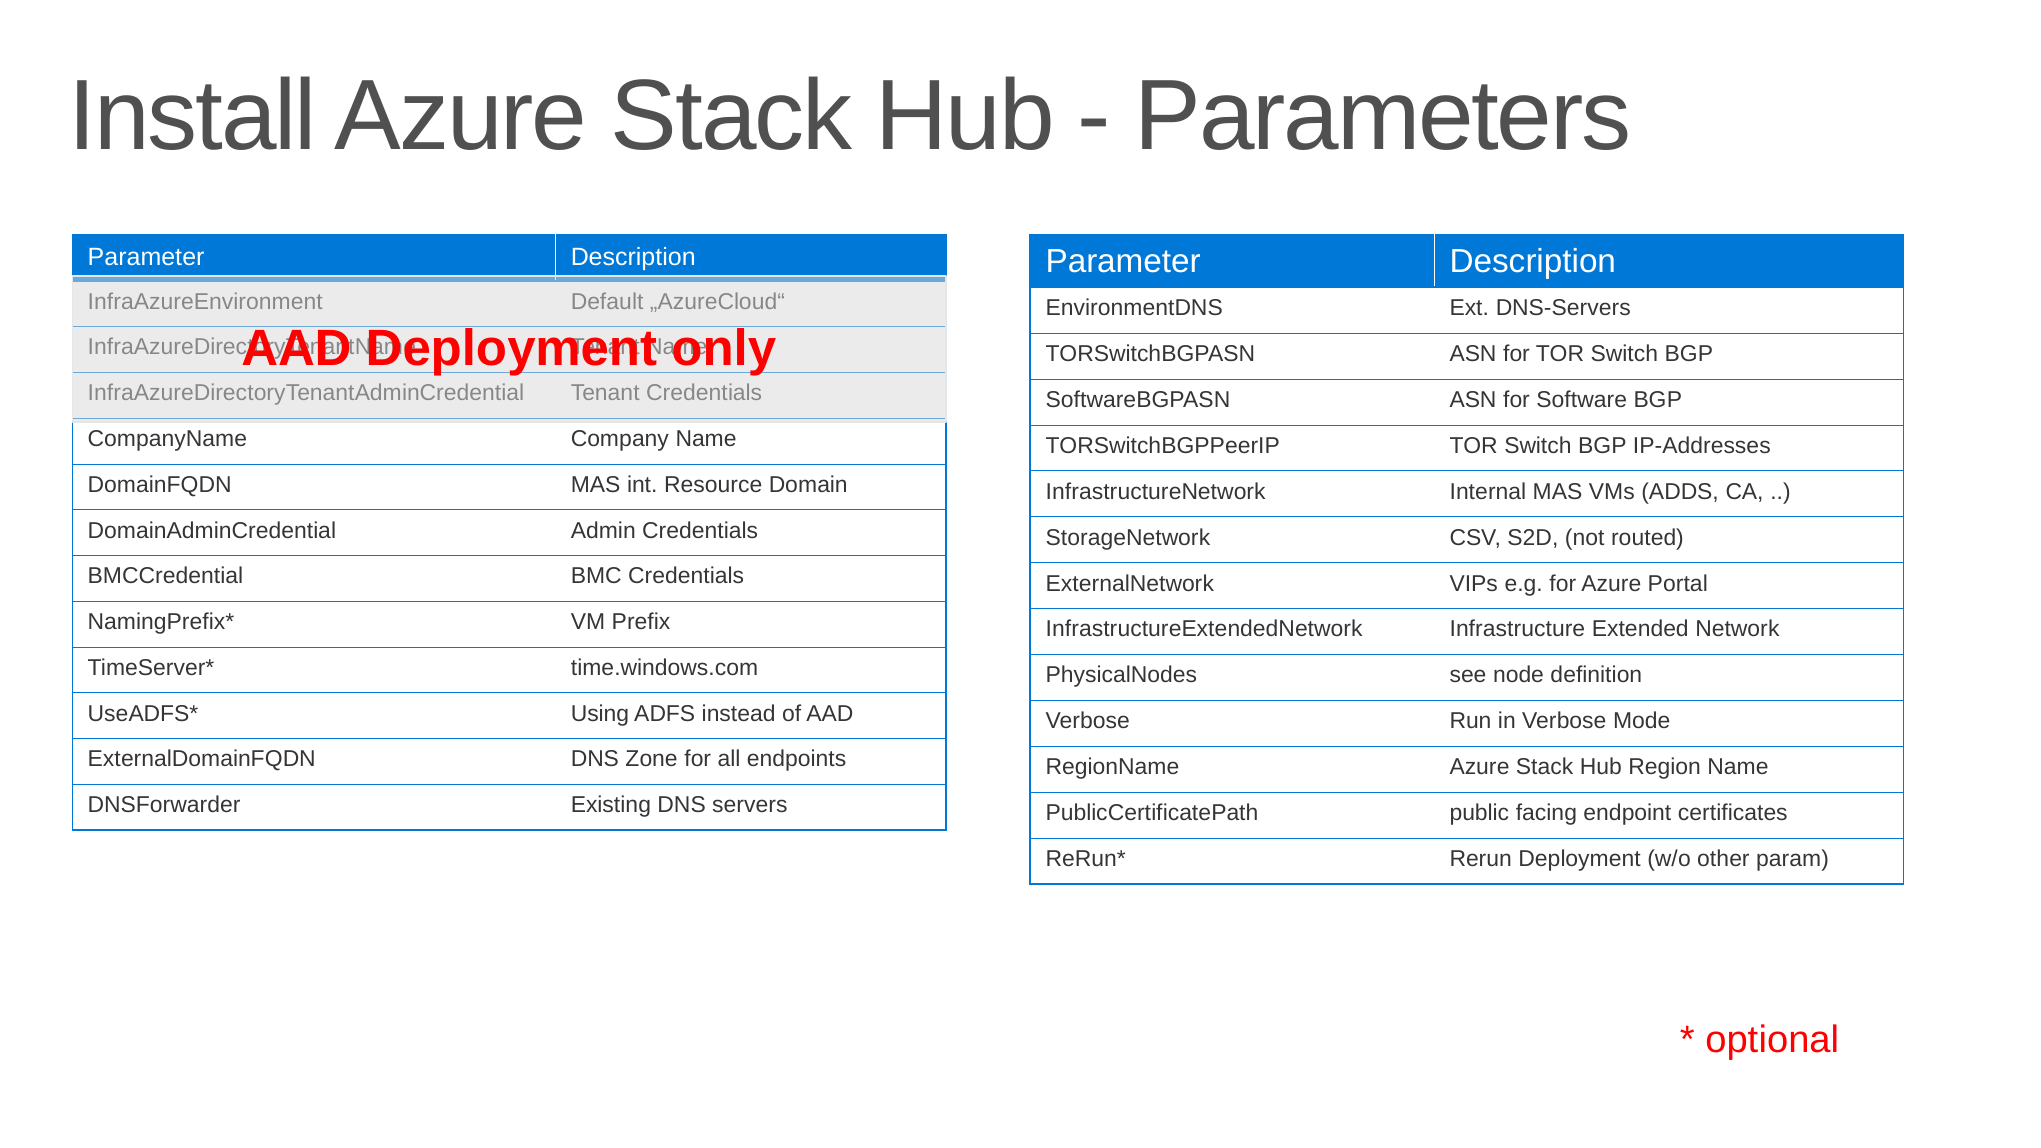

# Install Azure Stack Hub - Parameters
| Parameter | Description |
| --- | --- |
| InfraAzureEnvironment | Default „AzureCloud“ |
| InfraAzureDirectoryTenantName | Tenant Name |
| InfraAzureDirectoryTenantAdminCredential | Tenant Credentials |
| CompanyName | Company Name |
| DomainFQDN | MAS int. Resource Domain |
| DomainAdminCredential | Admin Credentials |
| BMCCredential | BMC Credentials |
| NamingPrefix\* | VM Prefix |
| TimeServer\* | time.windows.com |
| UseADFS\* | Using ADFS instead of AAD |
| ExternalDomainFQDN | DNS Zone for all endpoints |
| DNSForwarder | Existing DNS servers |
| Parameter | Description |
| --- | --- |
| EnvironmentDNS | Ext. DNS-Servers |
| TORSwitchBGPASN | ASN for TOR Switch BGP |
| SoftwareBGPASN | ASN for Software BGP |
| TORSwitchBGPPeerIP | TOR Switch BGP IP-Addresses |
| InfrastructureNetwork | Internal MAS VMs (ADDS, CA, ..) |
| StorageNetwork | CSV, S2D, (not routed) |
| ExternalNetwork | VIPs e.g. for Azure Portal |
| InfrastructureExtendedNetwork | Infrastructure Extended Network |
| PhysicalNodes | see node definition |
| Verbose | Run in Verbose Mode |
| RegionName | Azure Stack Hub Region Name |
| PublicCertificatePath | public facing endpoint certificates |
| ReRun\* | Rerun Deployment (w/o other param) |
AAD Deployment only
* optional